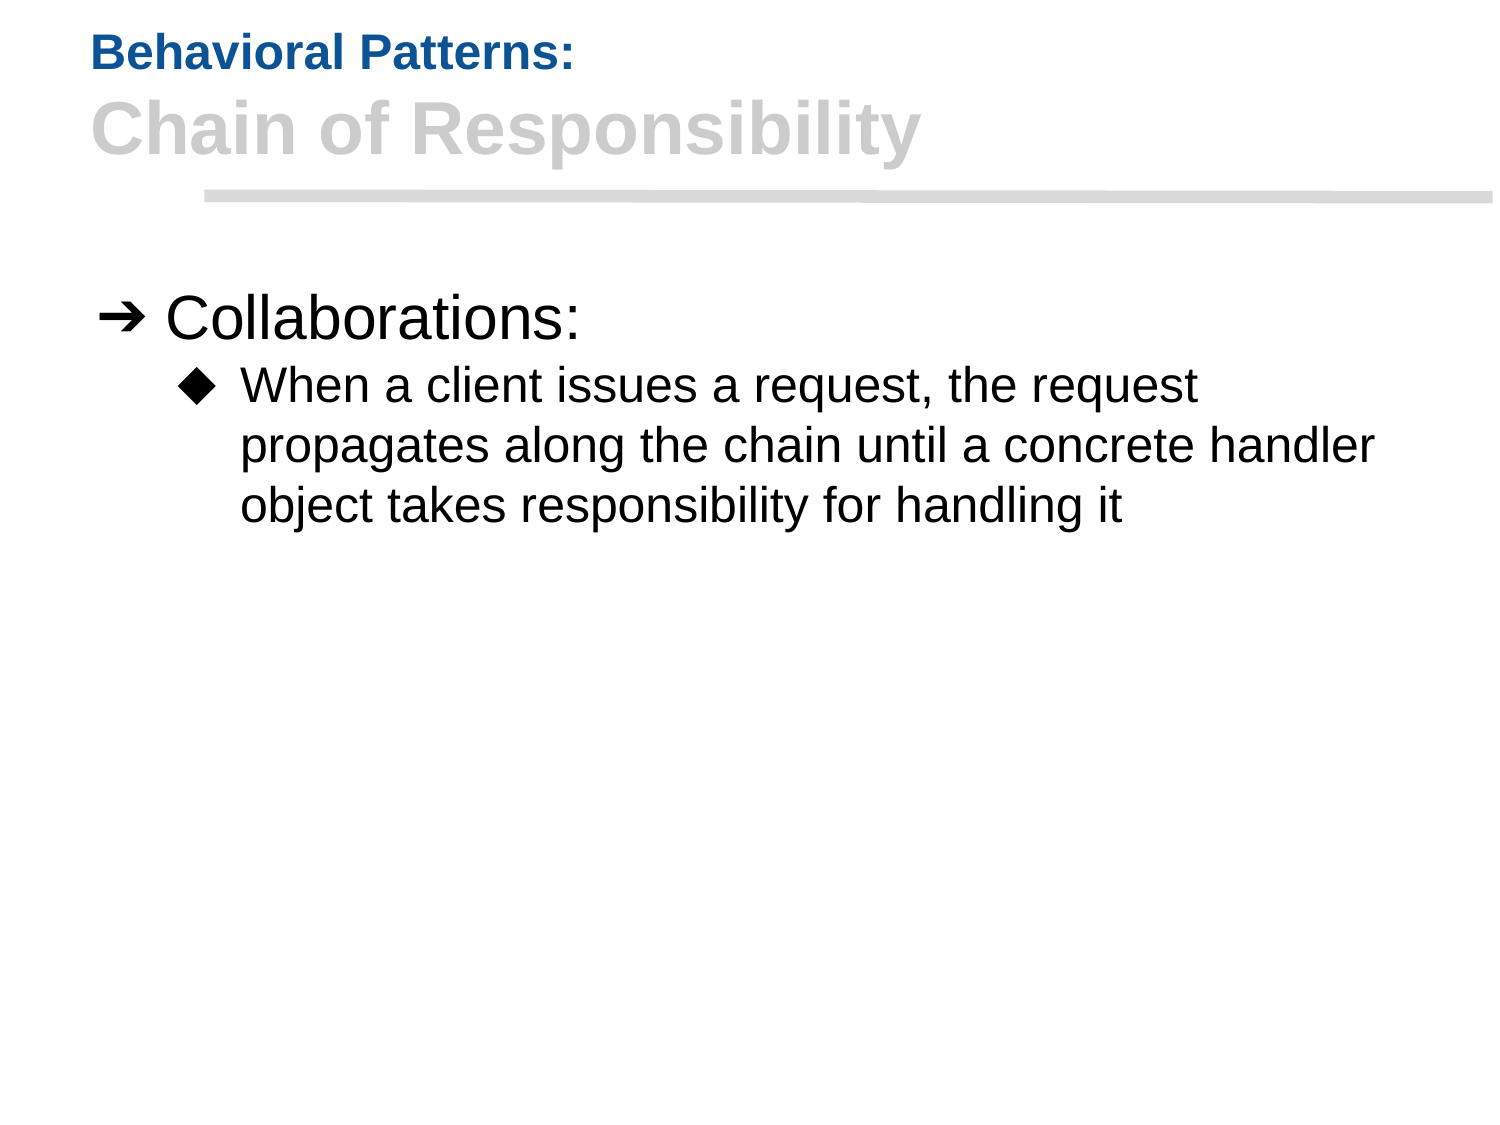

# Behavioral Patterns: Chain of Responsibility
Collaborations:
When a client issues a request, the request propagates along the chain until a concrete handler object takes responsibility for handling it